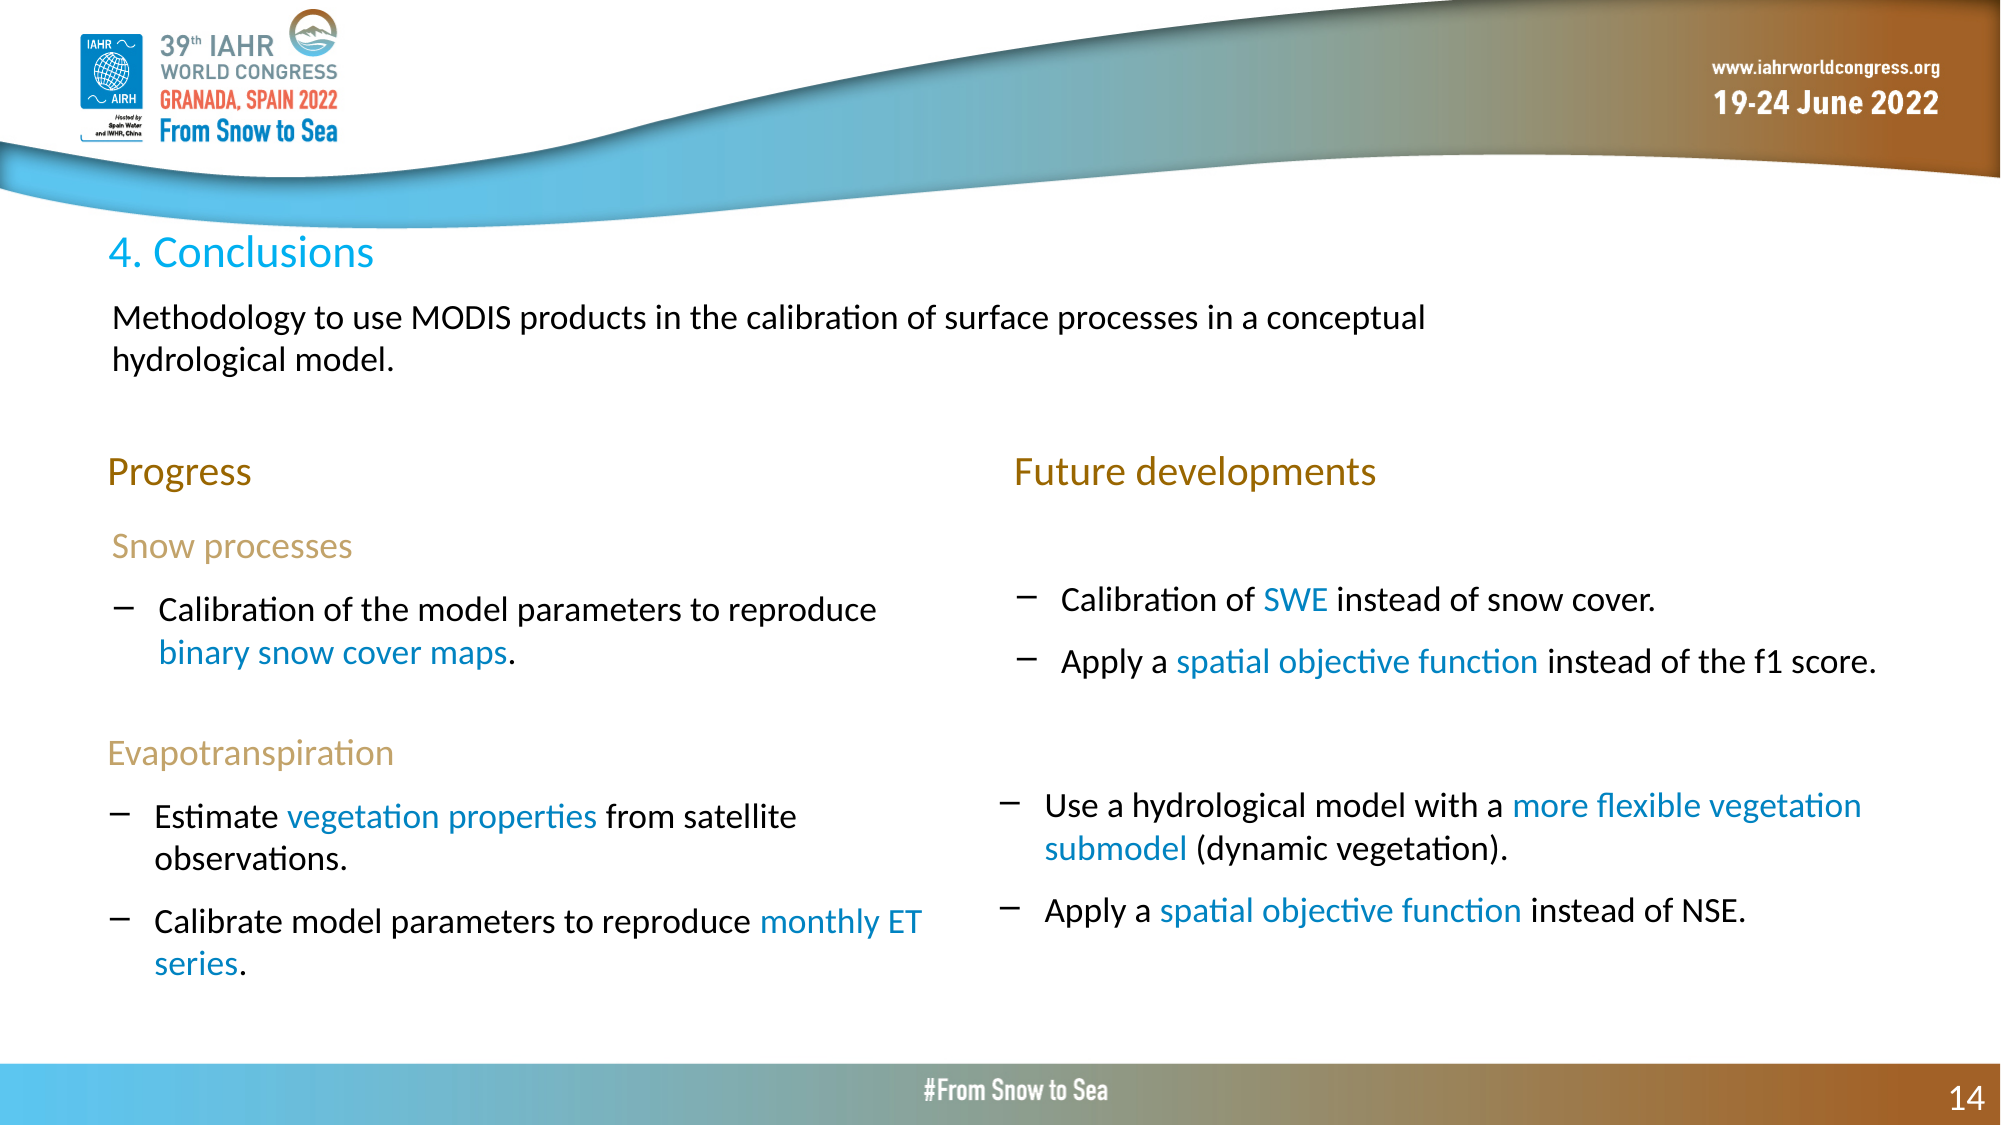

4. Conclusions
Methodology to use MODIS products in the calibration of surface processes in a conceptual hydrological model.
Progress
Future developments
Snow processes

Calibration of the model parameters to reproduce binary snow cover maps.
Calibration of SWE instead of snow cover.

Apply a spatial objective function instead of the f1 score.
Evapotranspiration

Estimate vegetation properties from satellite observations.

Calibrate model parameters to reproduce monthly ET series.
Use a hydrological model with a more flexible vegetation submodel (dynamic vegetation).

Apply a spatial objective function instead of NSE.
14